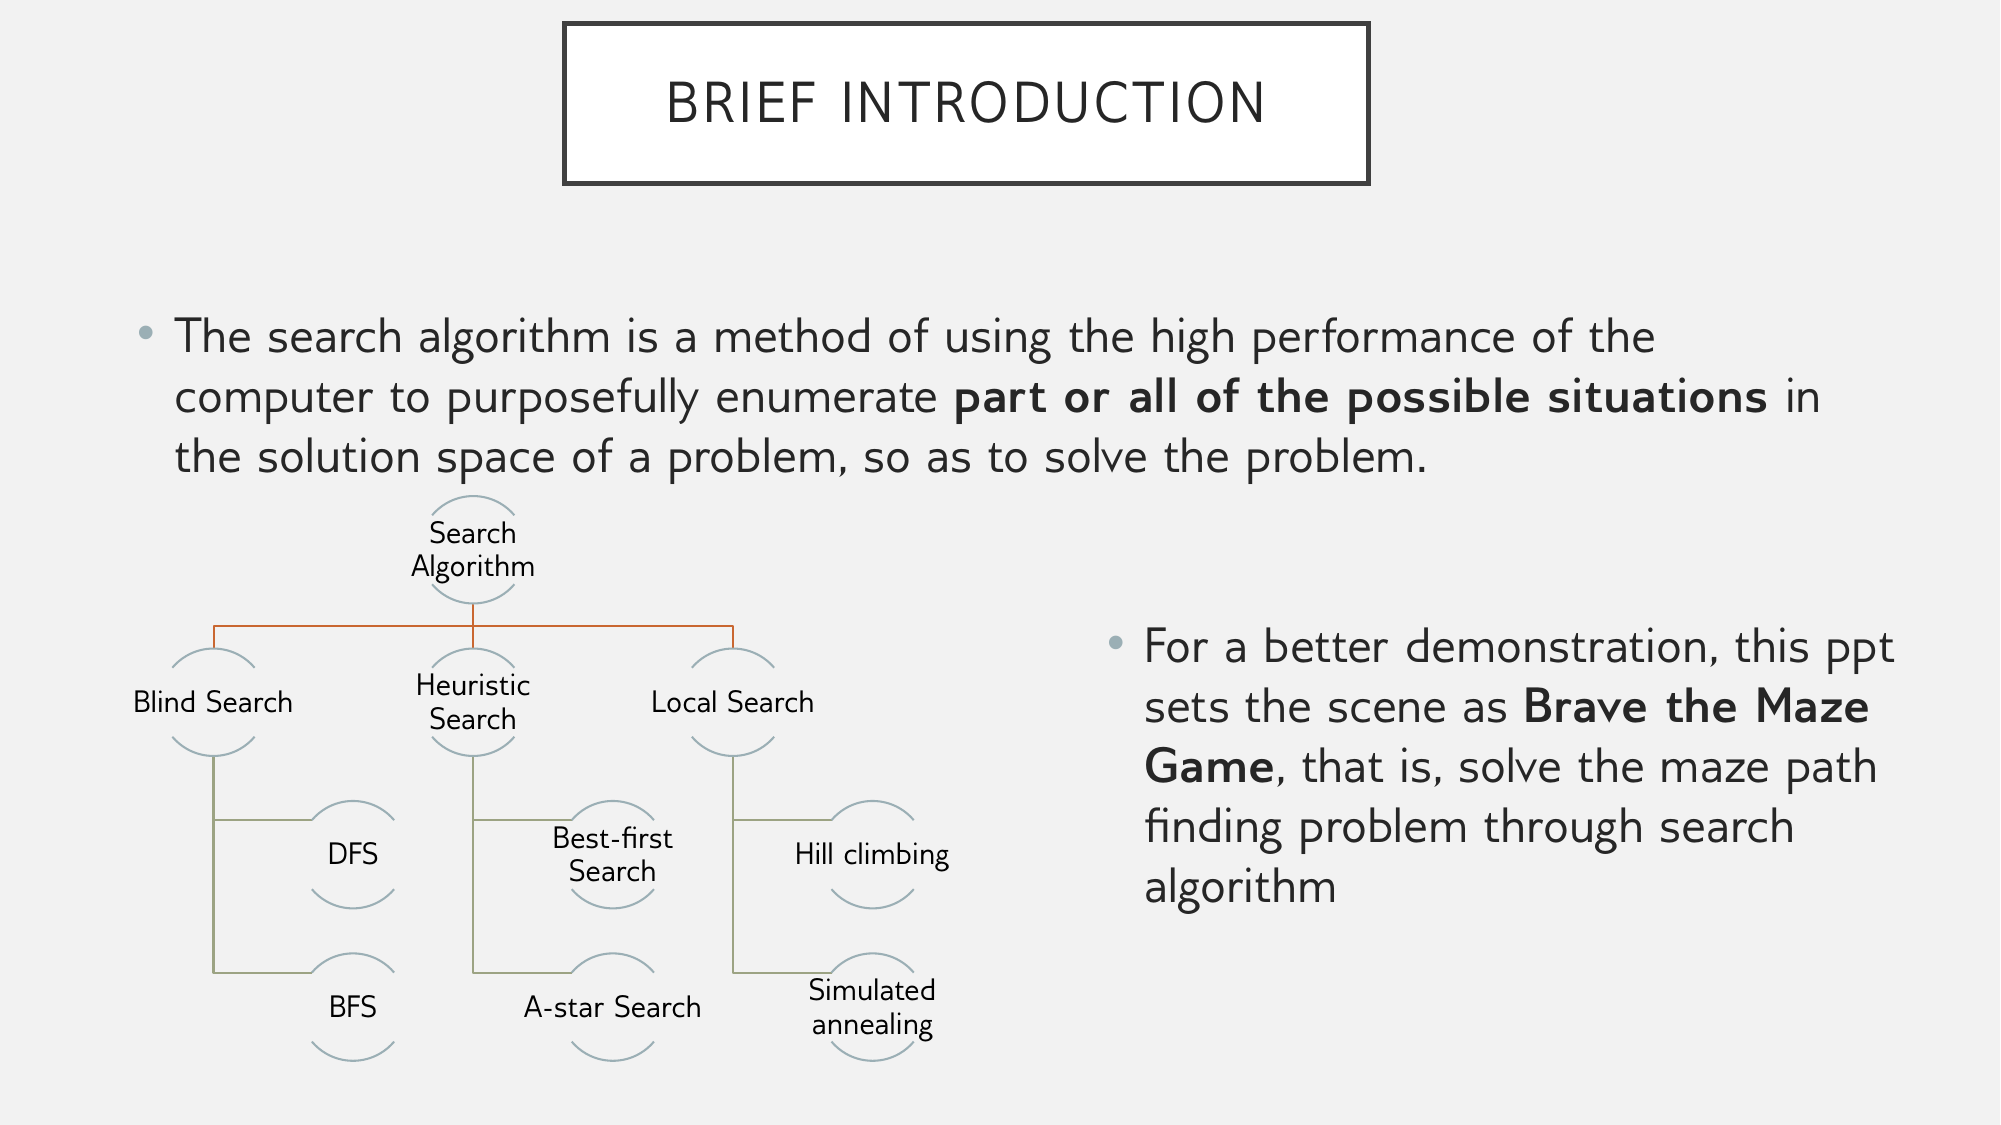

# Brief introduction
The search algorithm is a method of using the high performance of the computer to purposefully enumerate part or all of the possible situations in the solution space of a problem, so as to solve the problem.
Search Algorithm
Blind Search
DFS
BFS
Heuristic Search
Best-first Search
A-star Search
Local Search
Hill climbing
Simulated annealing
For a better demonstration, this ppt sets the scene as Brave the Maze Game, that is, solve the maze path finding problem through search algorithm